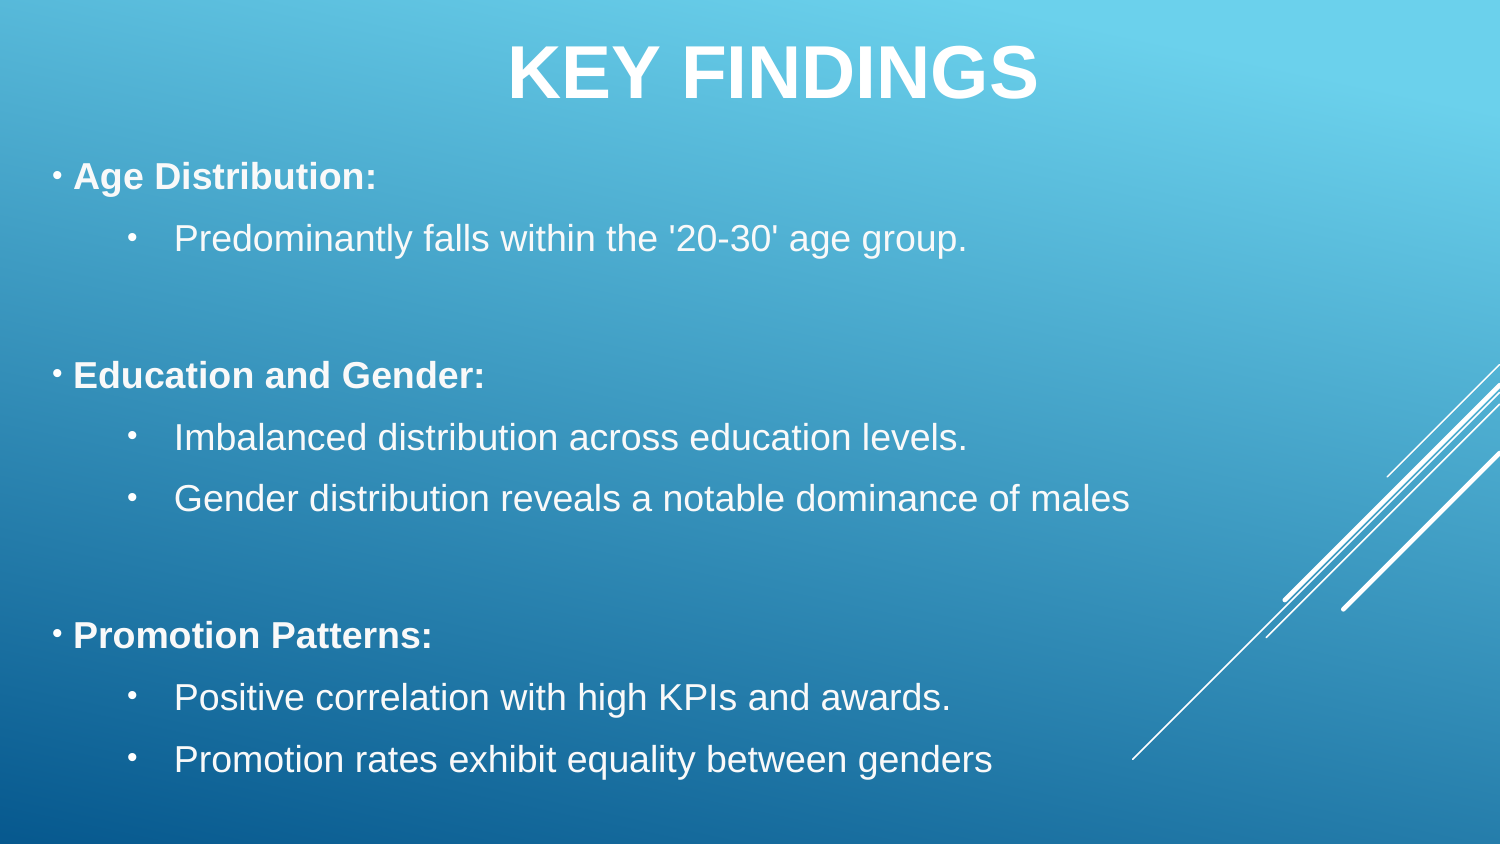

# Key Findings
 Age Distribution:
Predominantly falls within the '20-30' age group.

 Education and Gender:
Imbalanced distribution across education levels.
Gender distribution reveals a notable dominance of males

 Promotion Patterns:
Positive correlation with high KPIs and awards.
Promotion rates exhibit equality between genders